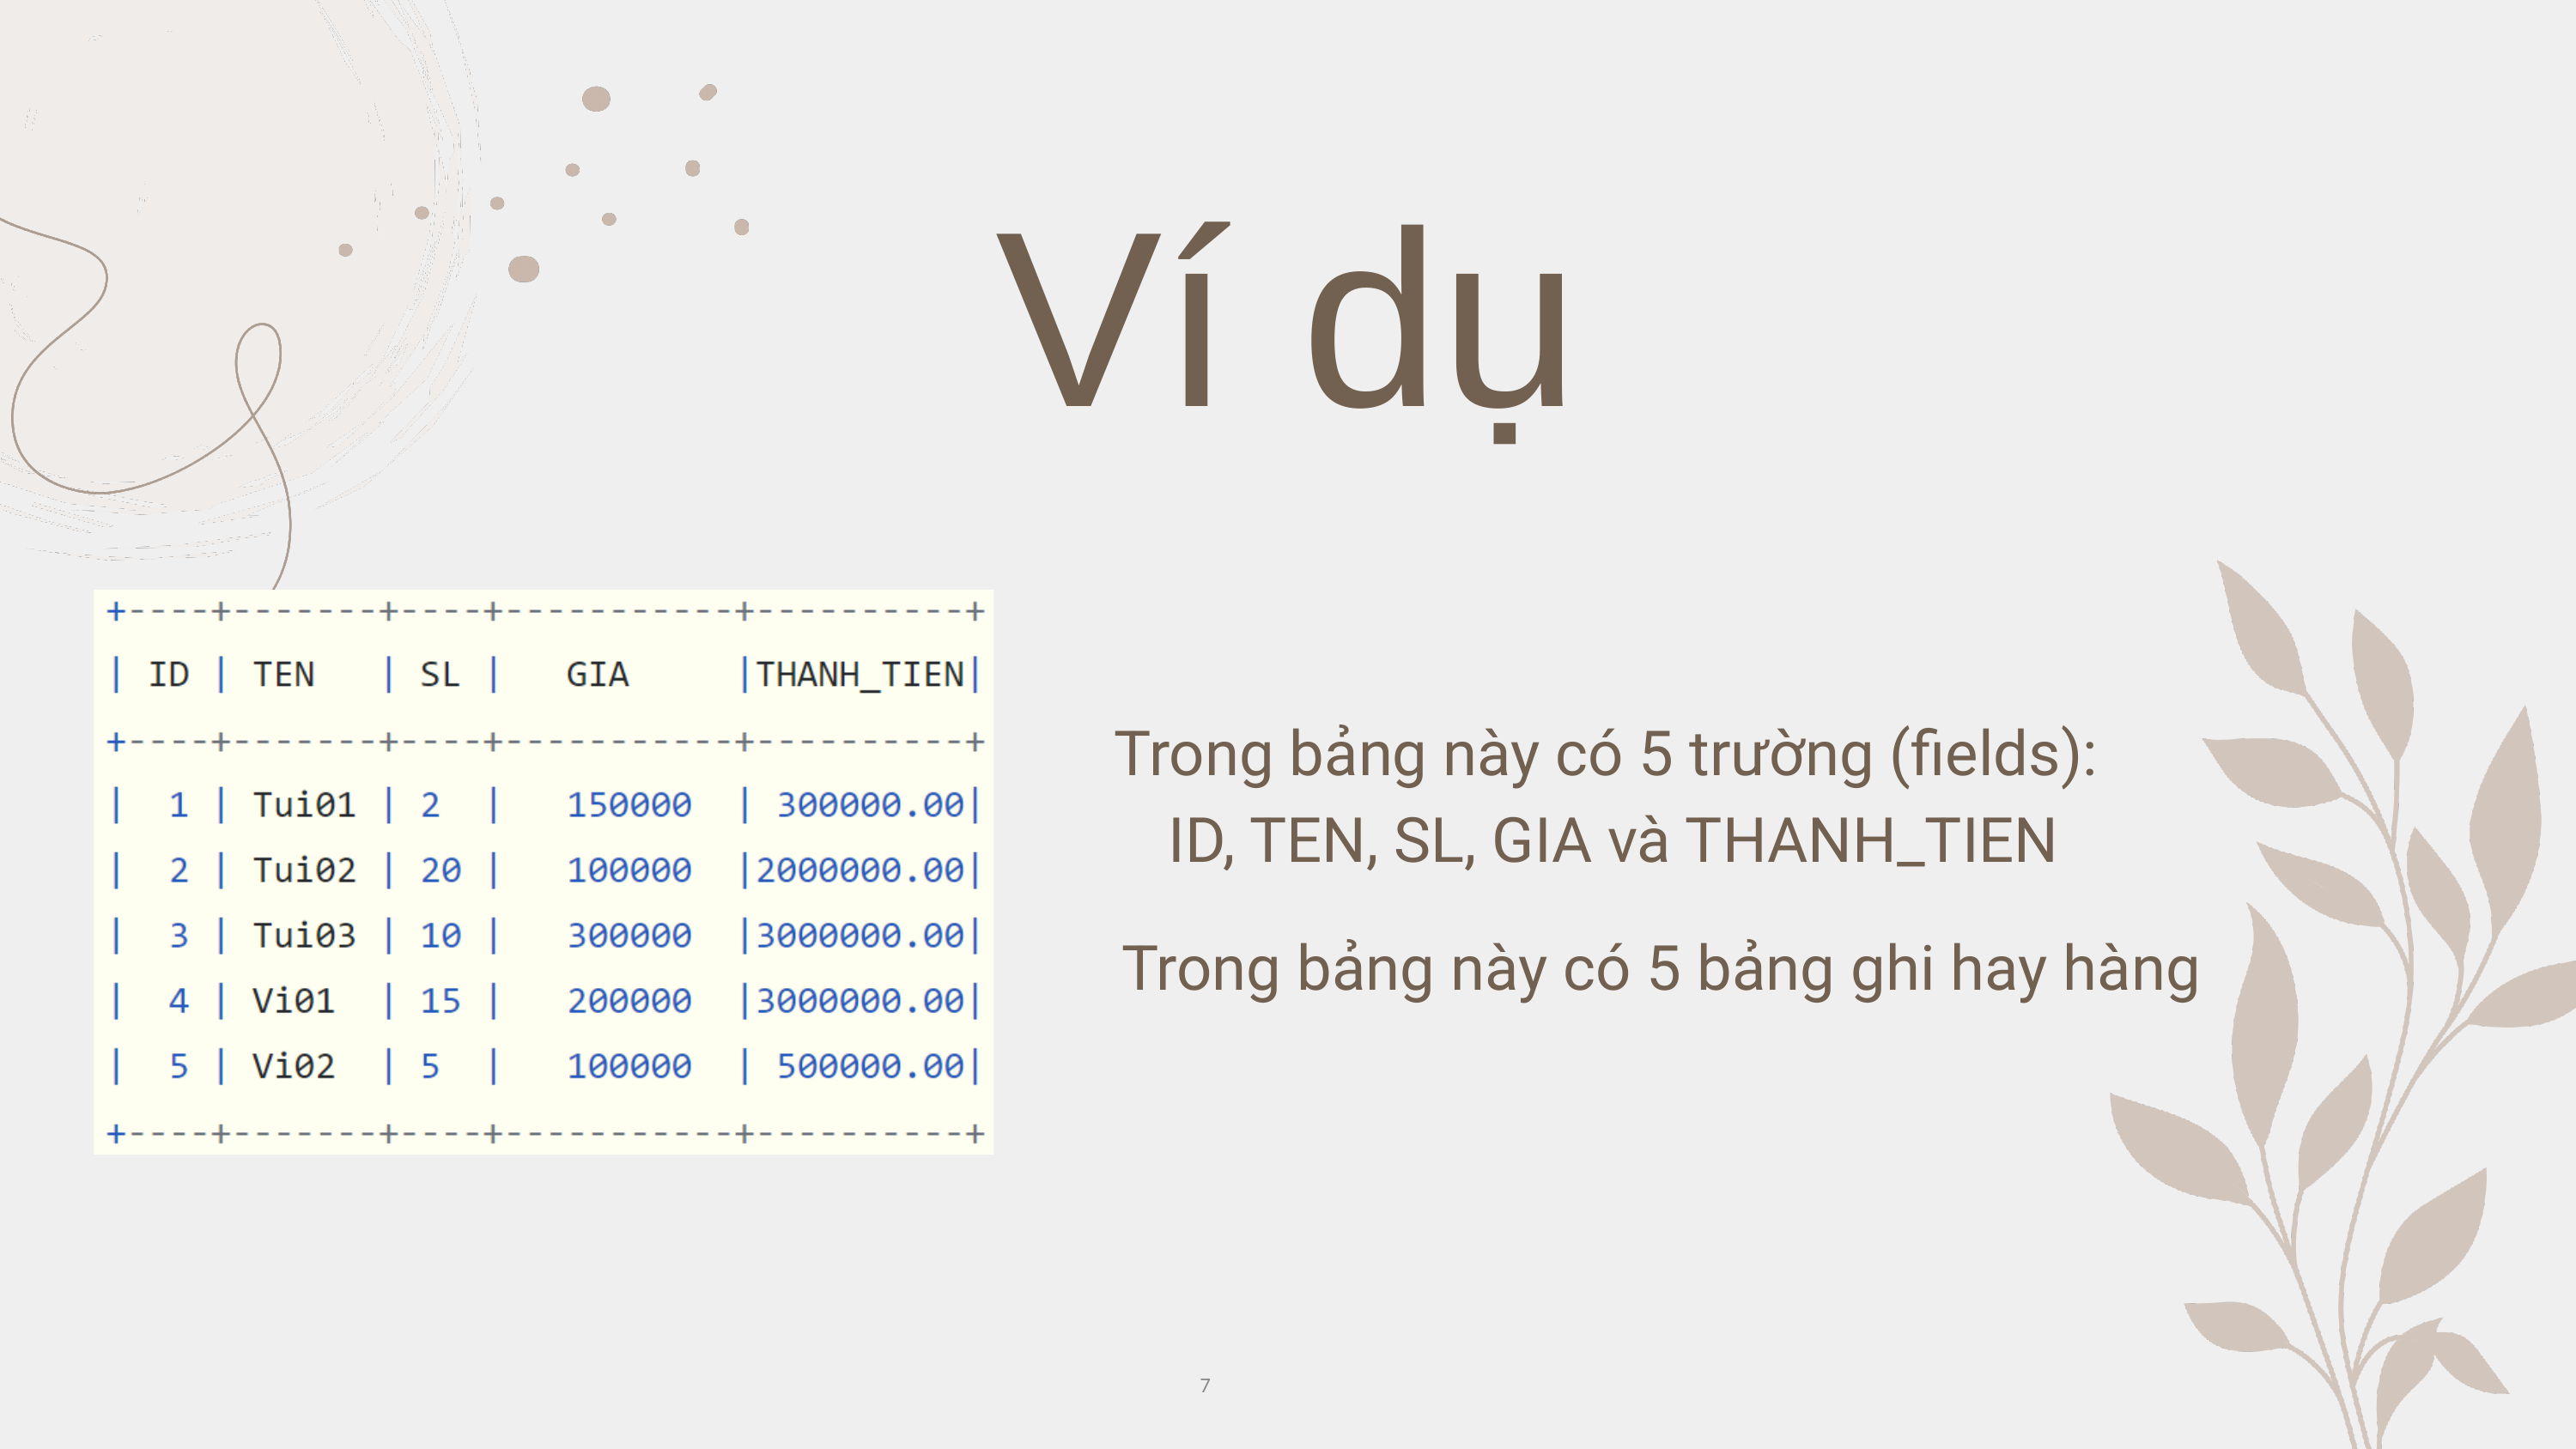

Ví dụ

Trong bảng này có 5 trường (fields):  ID, TEN, SL, GIA và THANH_TIEN
Trong bảng này có 5 bảng ghi hay hàng
7